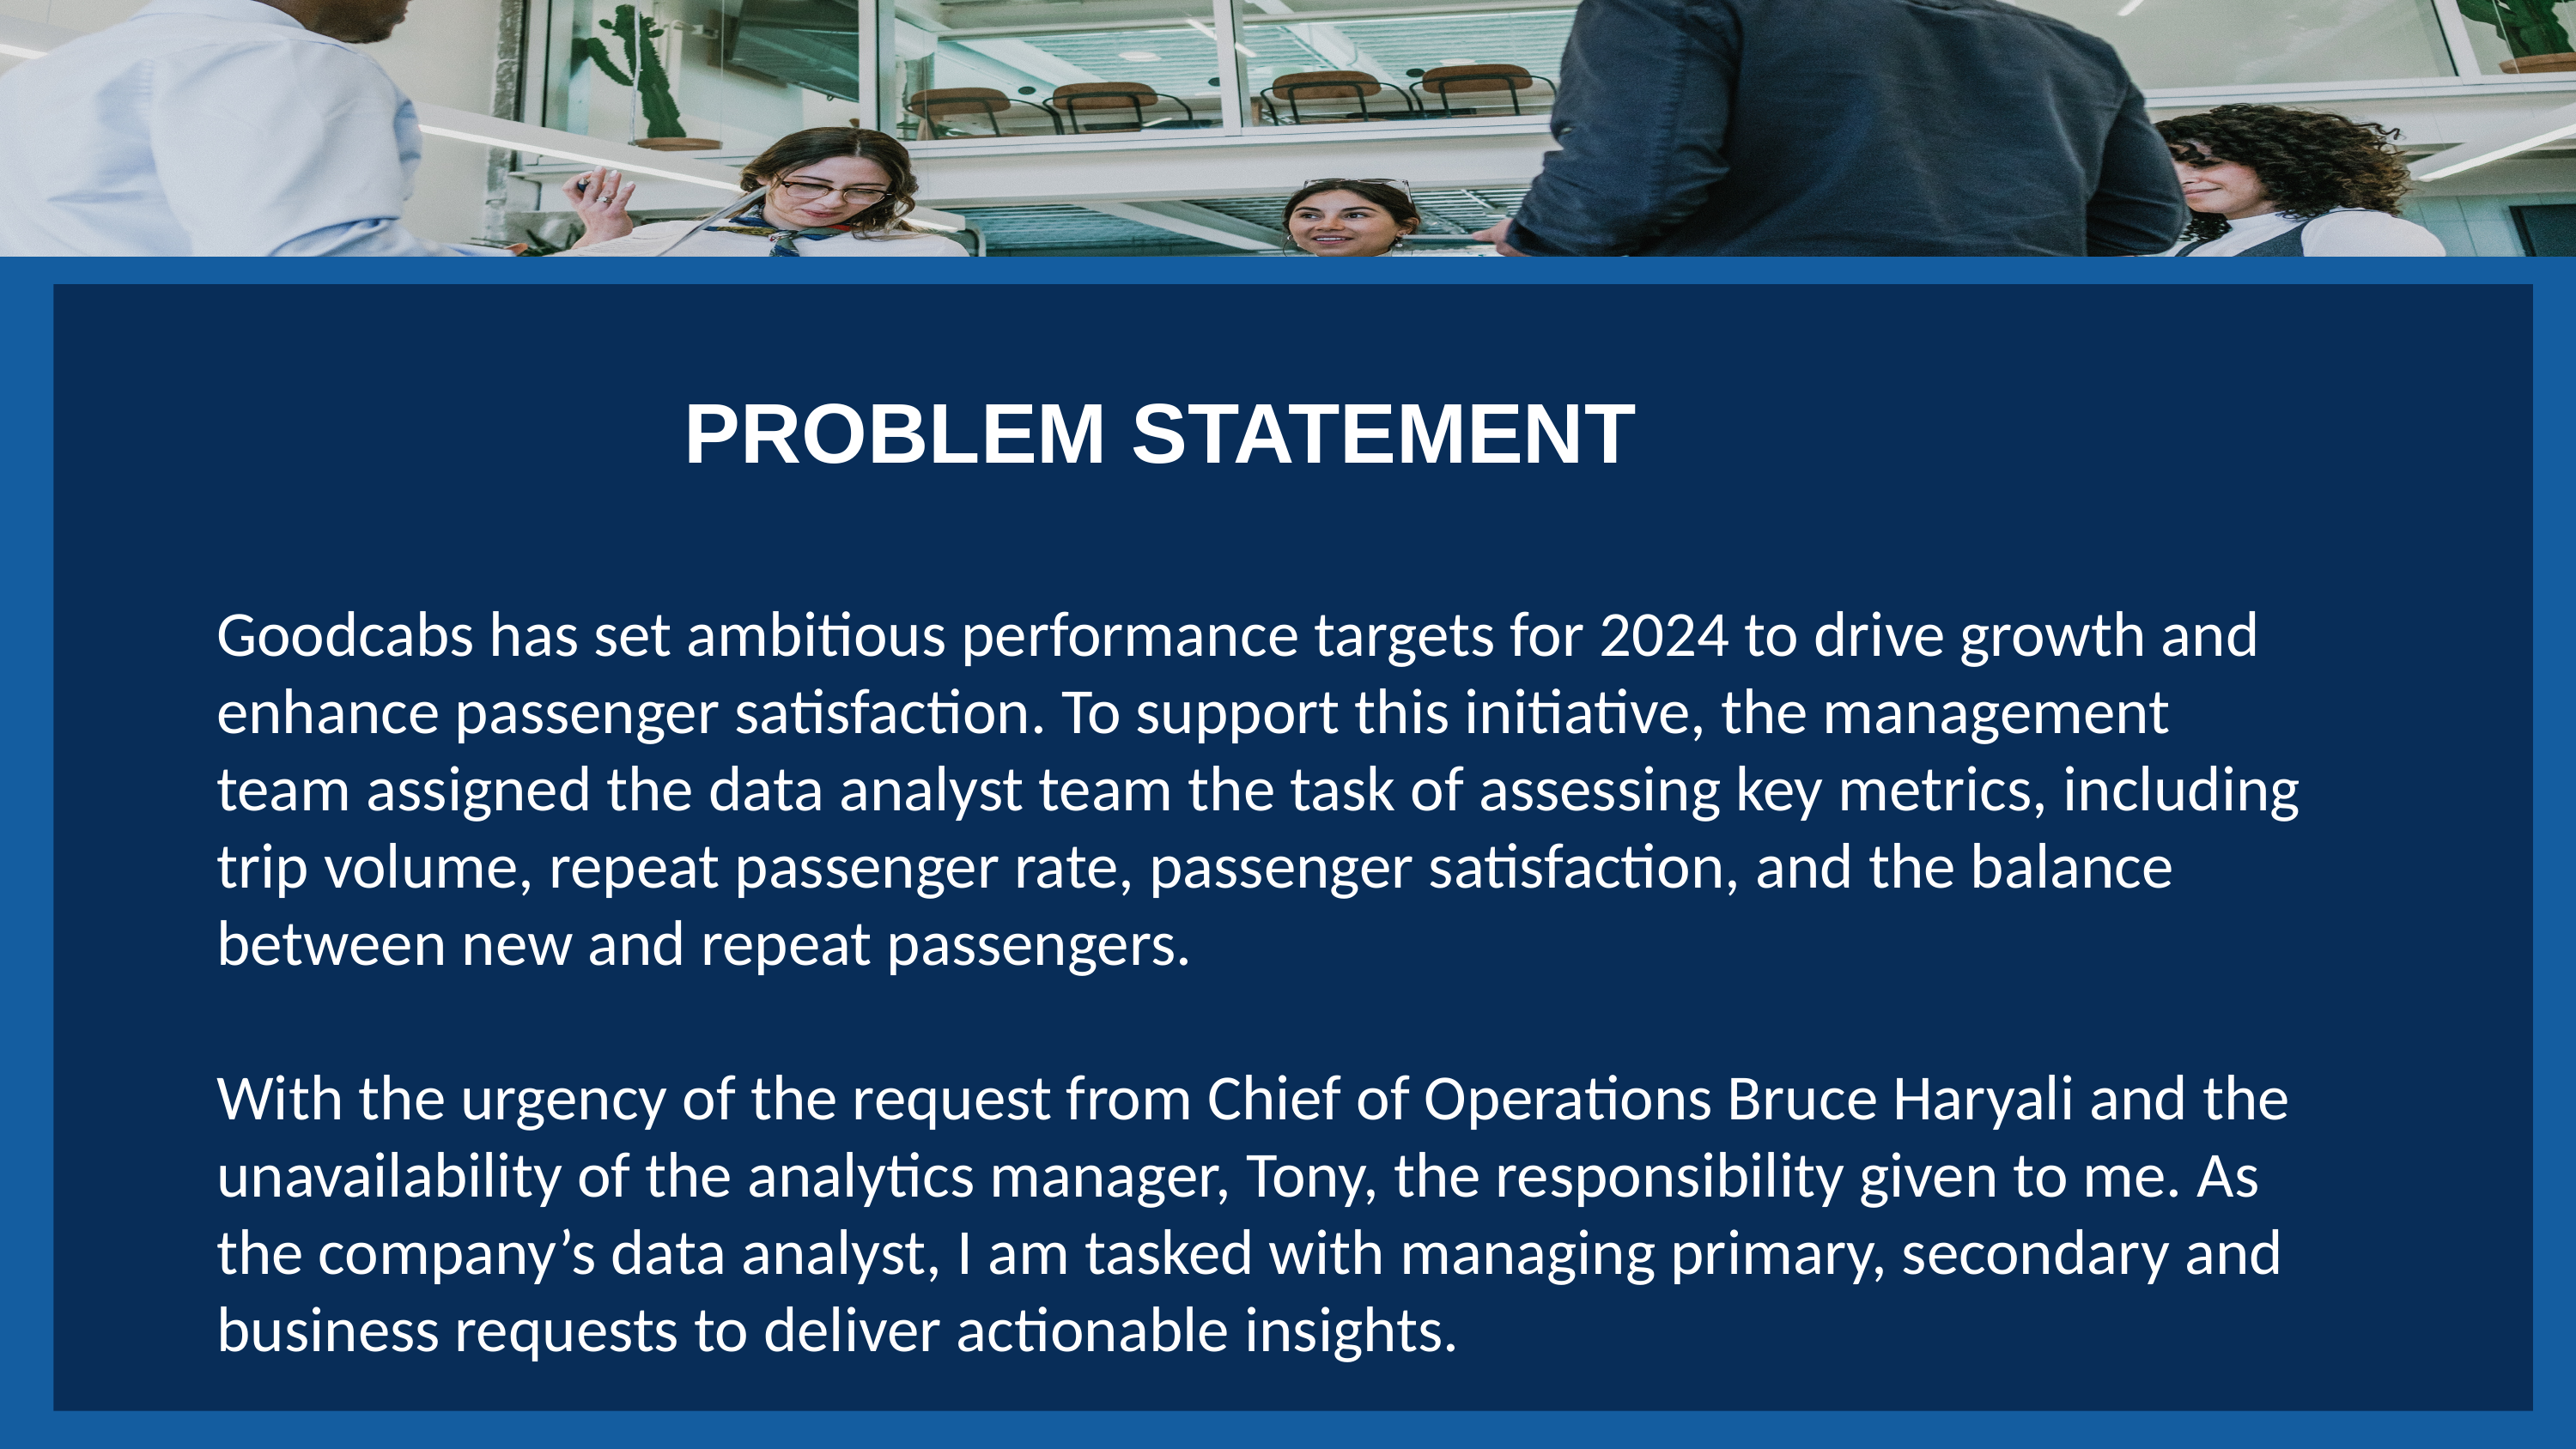

PROBLEM STATEMENT
Goodcabs has set ambitious performance targets for 2024 to drive growth and enhance passenger satisfaction. To support this initiative, the management team assigned the data analyst team the task of assessing key metrics, including trip volume, repeat passenger rate, passenger satisfaction, and the balance between new and repeat passengers.

With the urgency of the request from Chief of Operations Bruce Haryali and the unavailability of the analytics manager, Tony, the responsibility given to me. As the company’s data analyst, I am tasked with managing primary, secondary and business requests to deliver actionable insights.